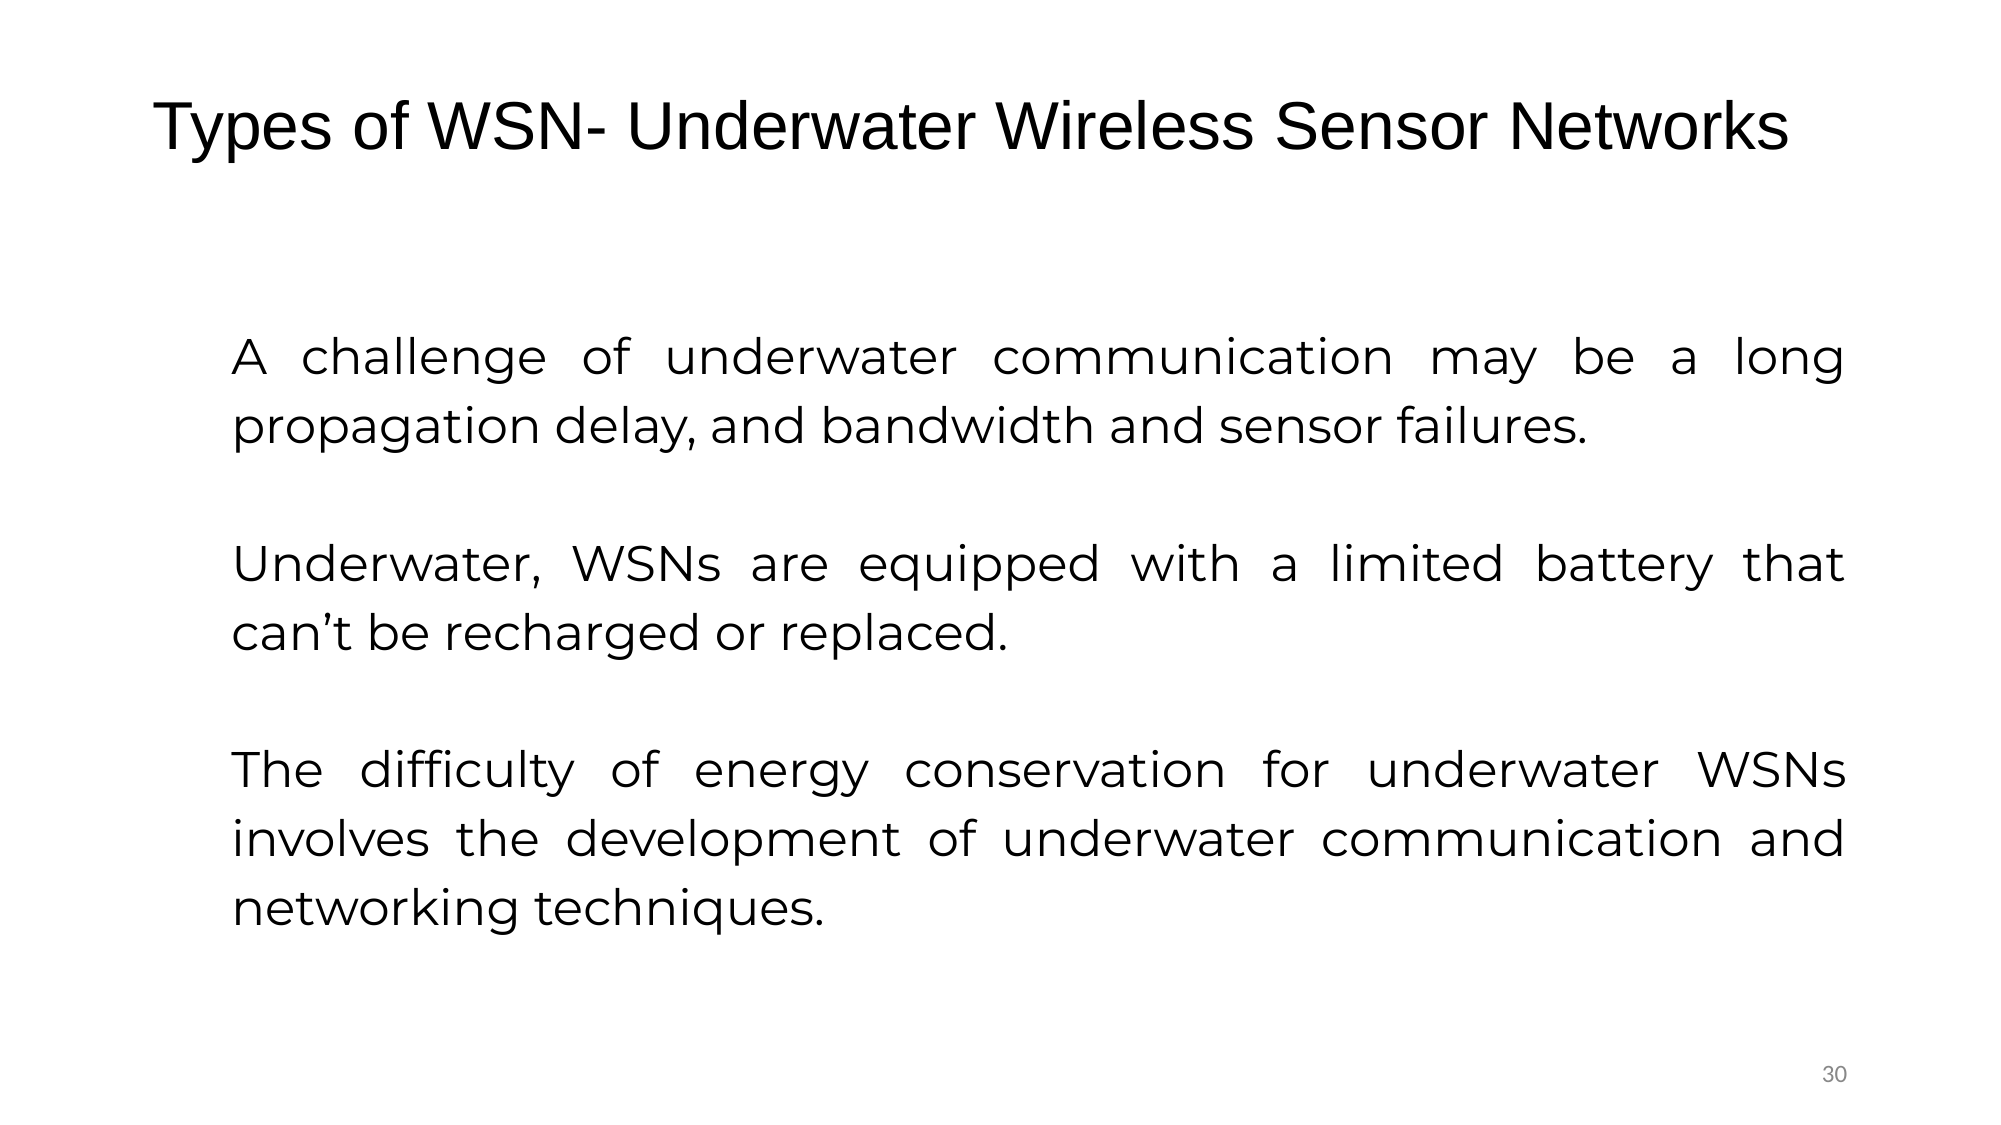

# Types of WSN- Underwater Wireless Sensor Networks
A challenge of underwater communication may be a long propagation delay, and bandwidth and sensor failures.

Underwater, WSNs are equipped with a limited battery that can’t be recharged or replaced.

The difficulty of energy conservation for underwater WSNs involves the development of underwater communication and networking techniques.
30